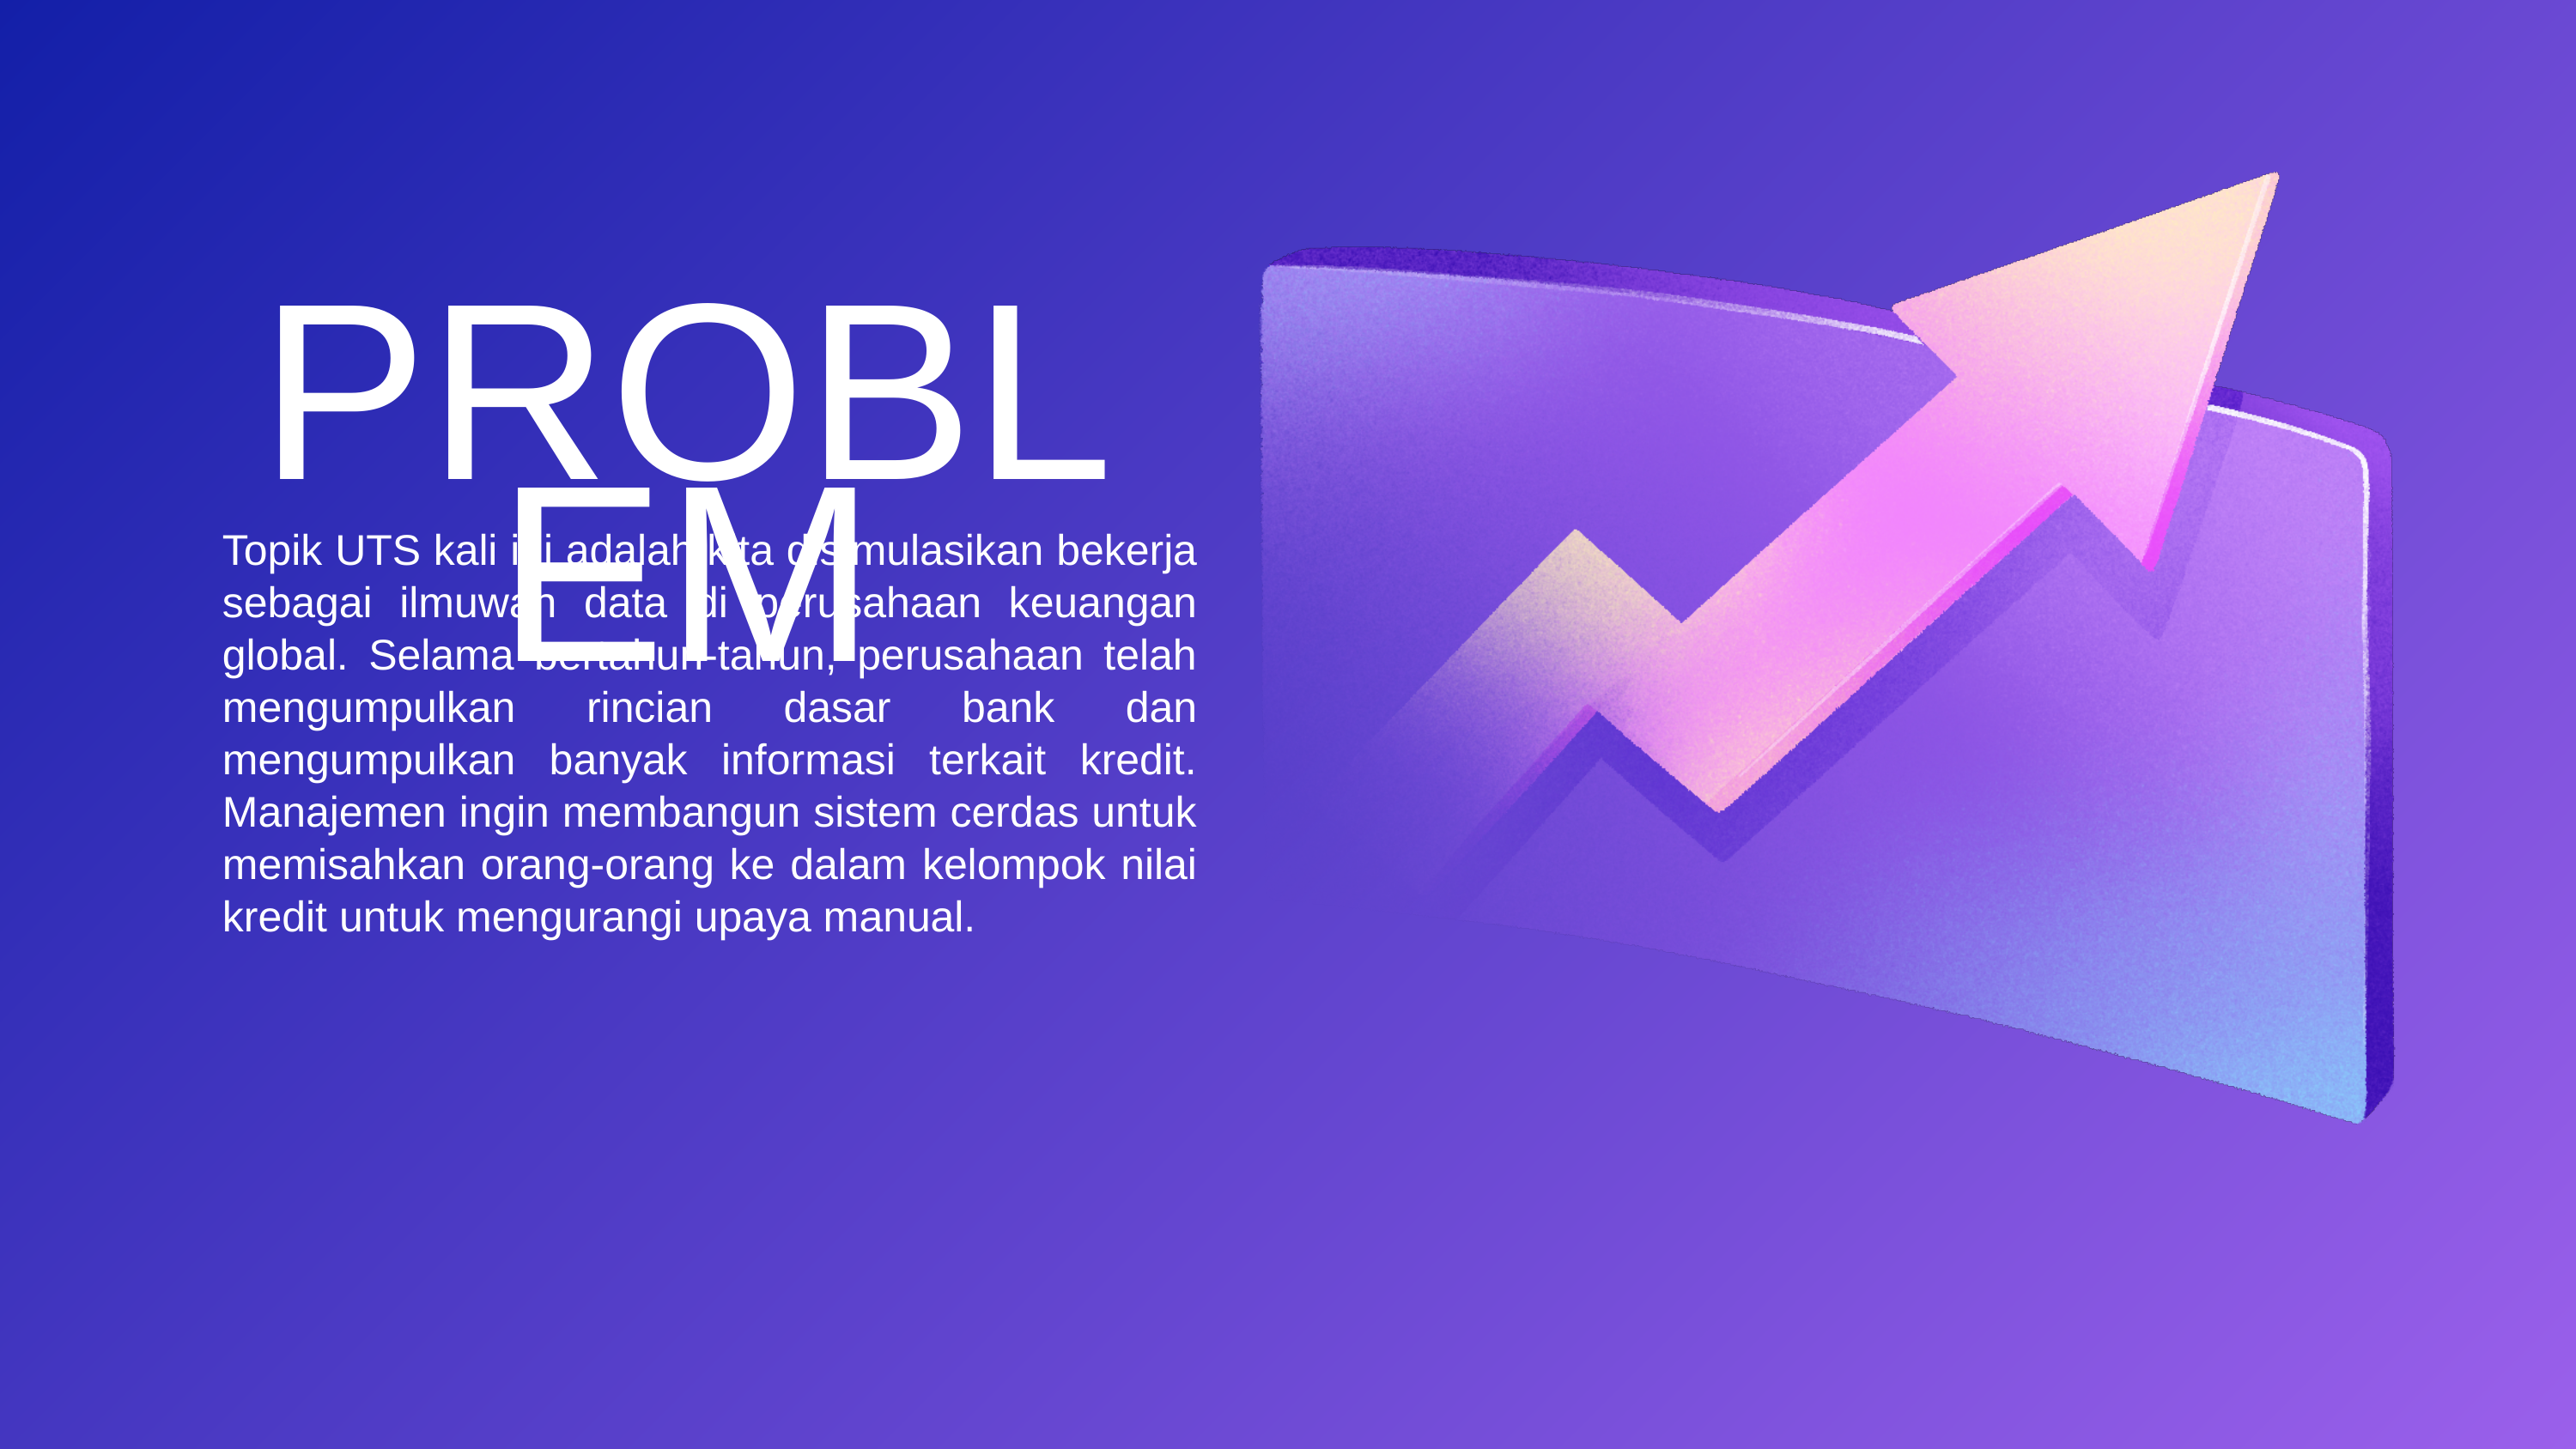

PROBLEM
Topik UTS kali ini adalah kita disimulasikan bekerja sebagai ilmuwan data di perusahaan keuangan global. Selama bertahun-tahun, perusahaan telah mengumpulkan rincian dasar bank dan mengumpulkan banyak informasi terkait kredit. Manajemen ingin membangun sistem cerdas untuk memisahkan orang-orang ke dalam kelompok nilai kredit untuk mengurangi upaya manual.